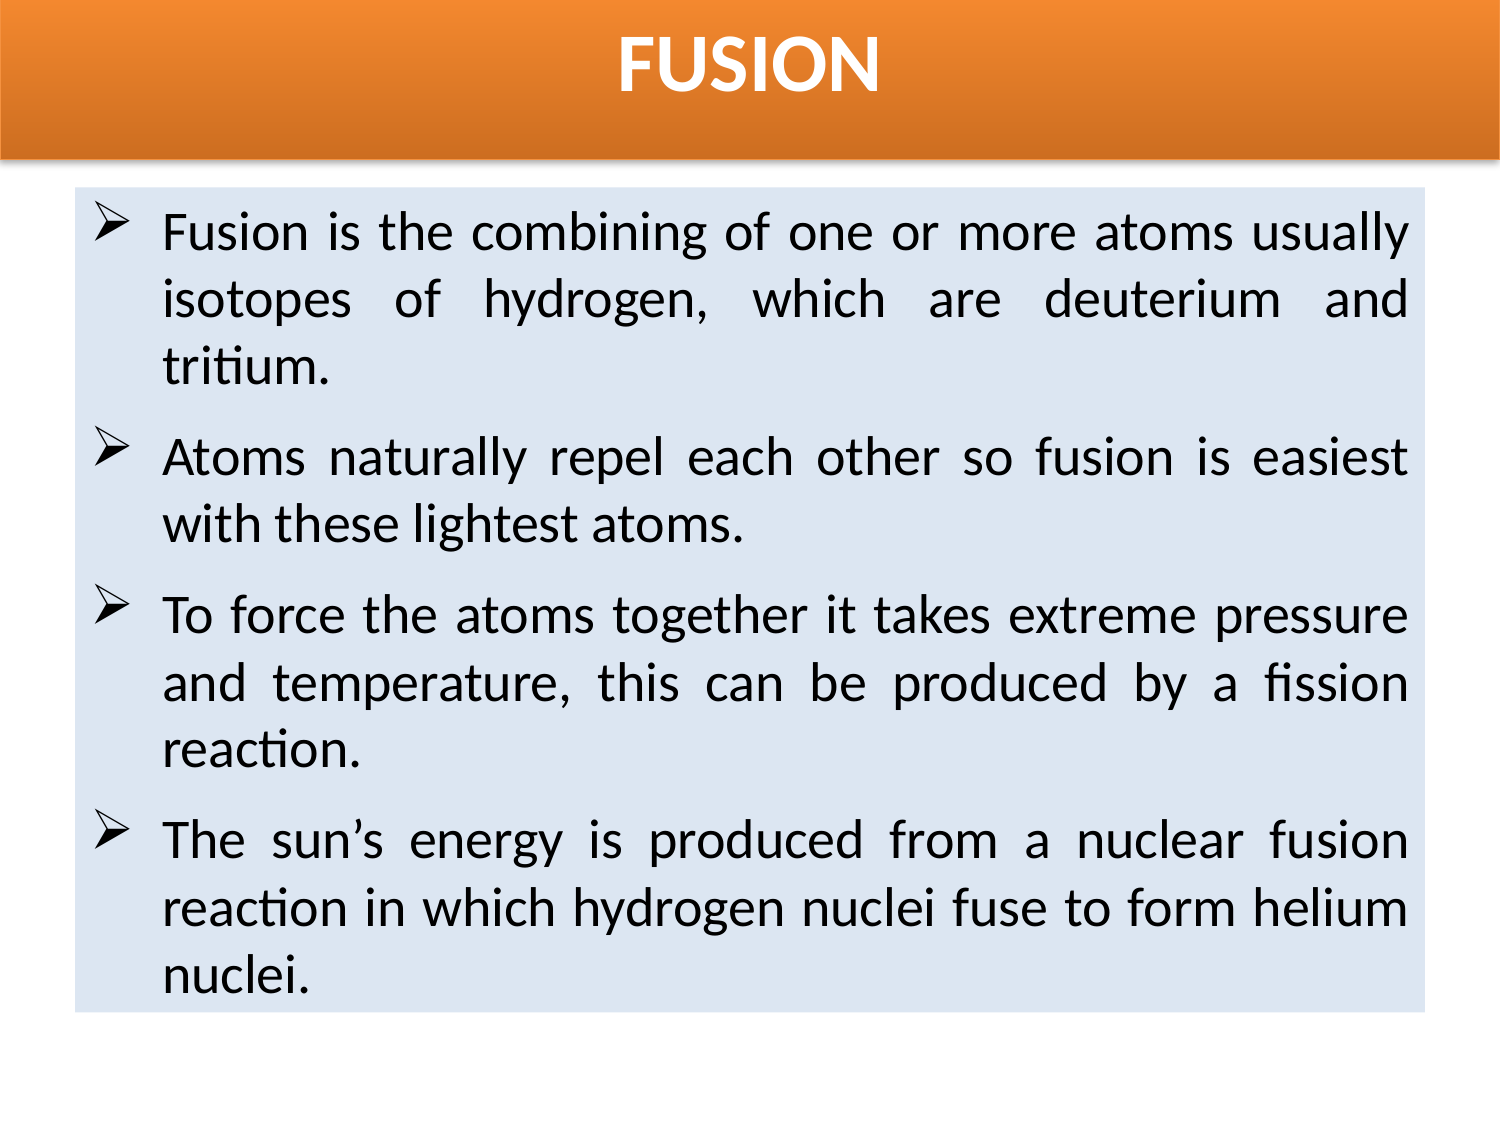

# FUSION
Fusion is the combining of one or more atoms usually isotopes of hydrogen, which are deuterium and tritium.
Atoms naturally repel each other so fusion is easiest with these lightest atoms.
To force the atoms together it takes extreme pressure and temperature, this can be produced by a fission reaction.
The sun’s energy is produced from a nuclear fusion reaction in which hydrogen nuclei fuse to form helium nuclei.